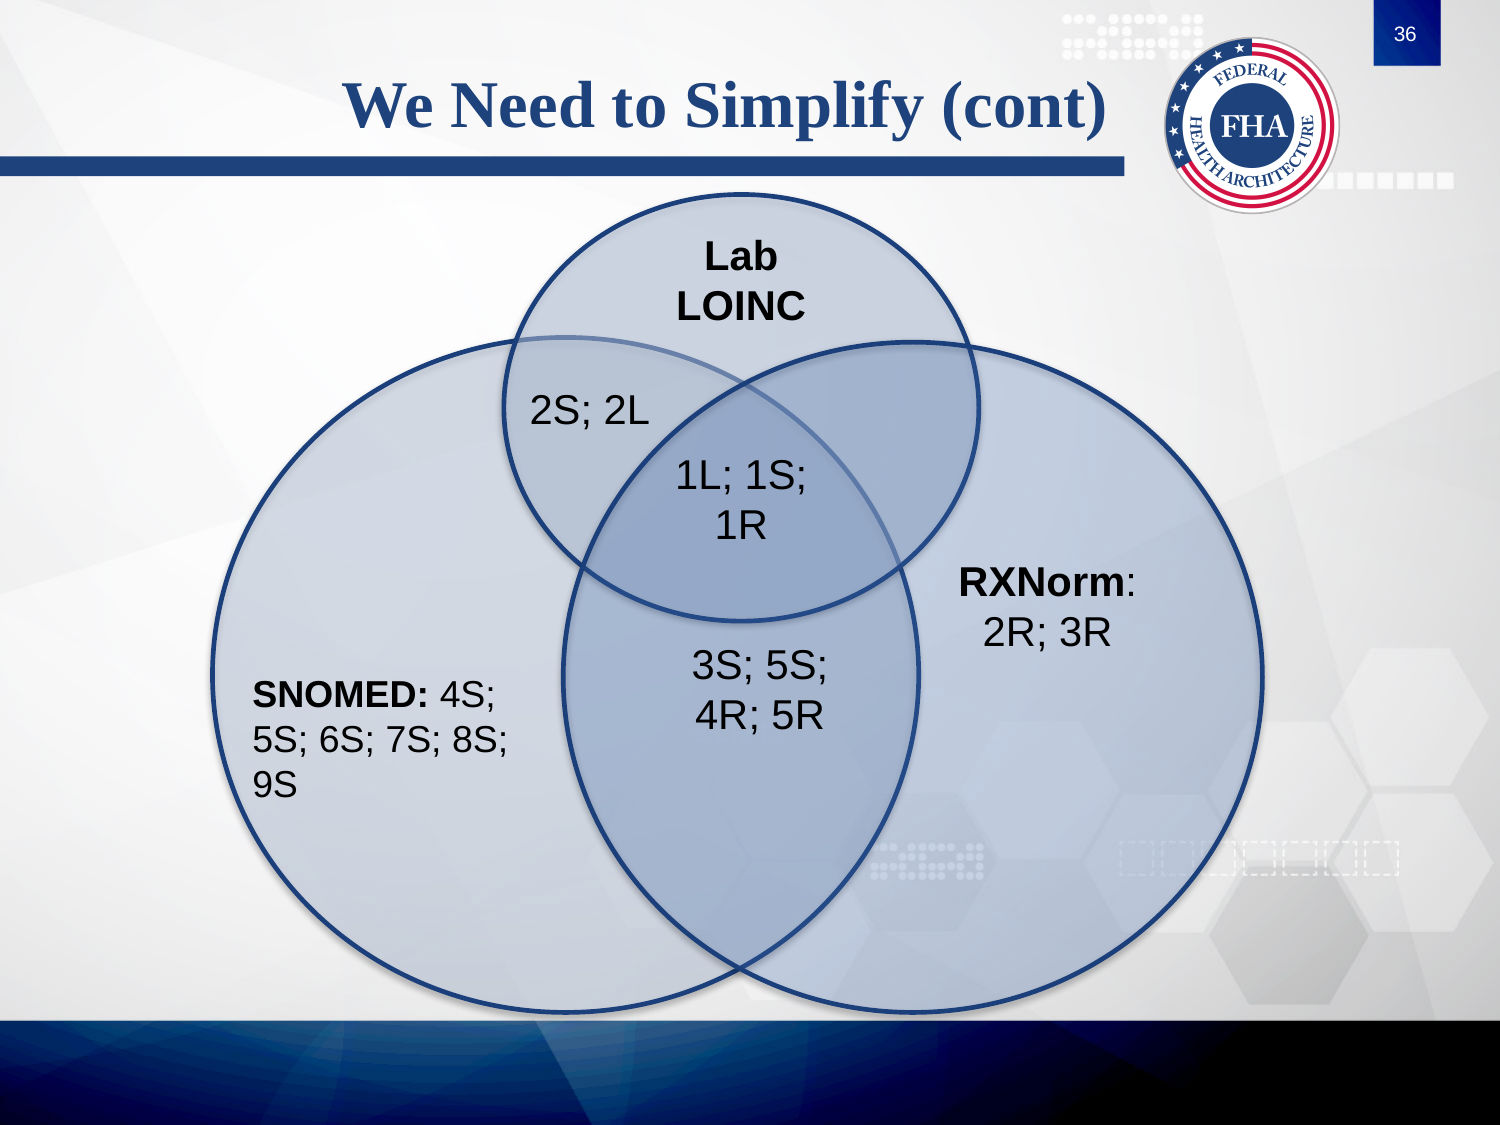

36
# We Need to Simplify (cont)

Lab LOINC

2S; 2L
1L; 1S; 1R
RXNorm: 2R; 3R
3S; 5S; 4R; 5R
SNOMED: 4S; 5S; 6S; 7S; 8S; 9S